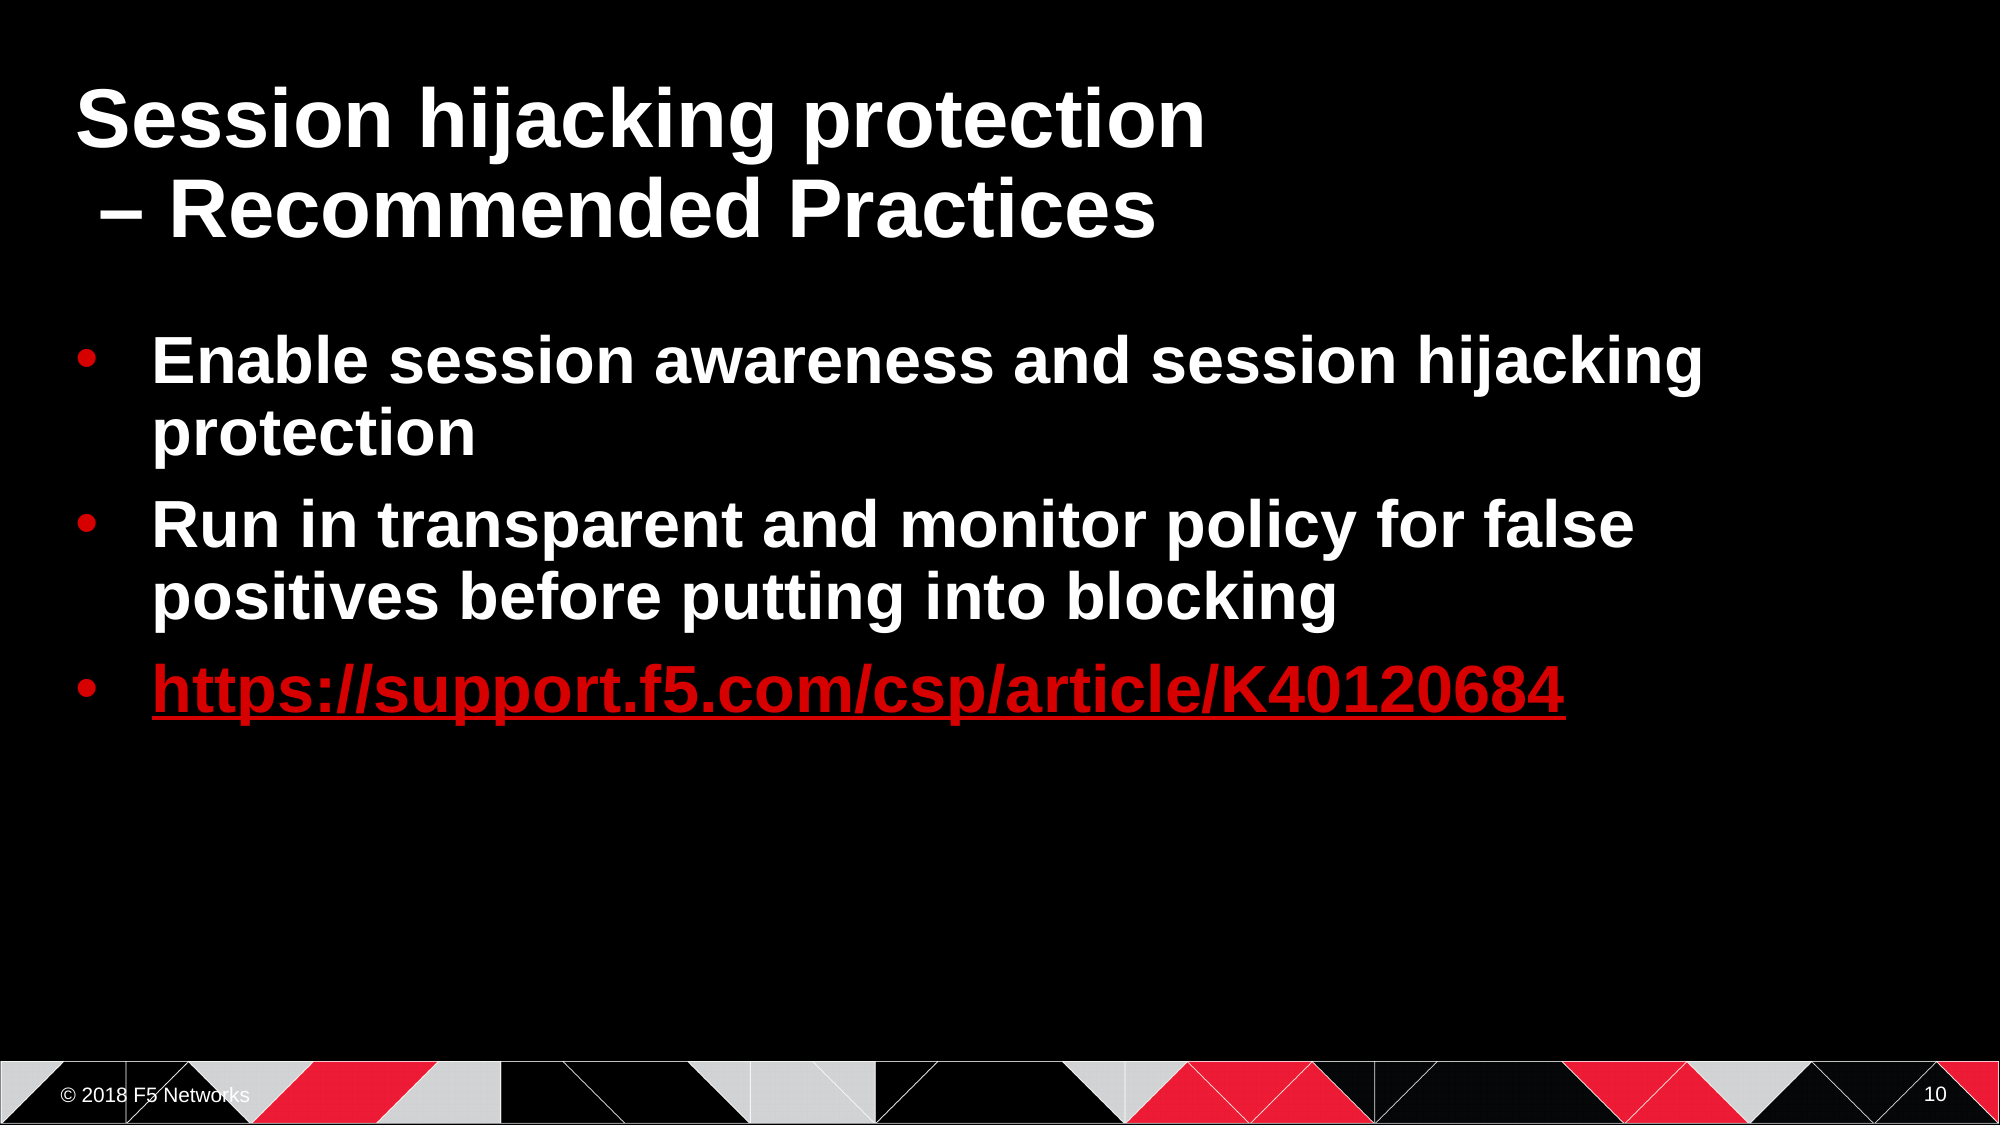

# Session hijacking protection – Recommended Practices
Enable session awareness and session hijacking protection
Run in transparent and monitor policy for false positives before putting into blocking
https://support.f5.com/csp/article/K40120684

10
© 2018 F5 Networks